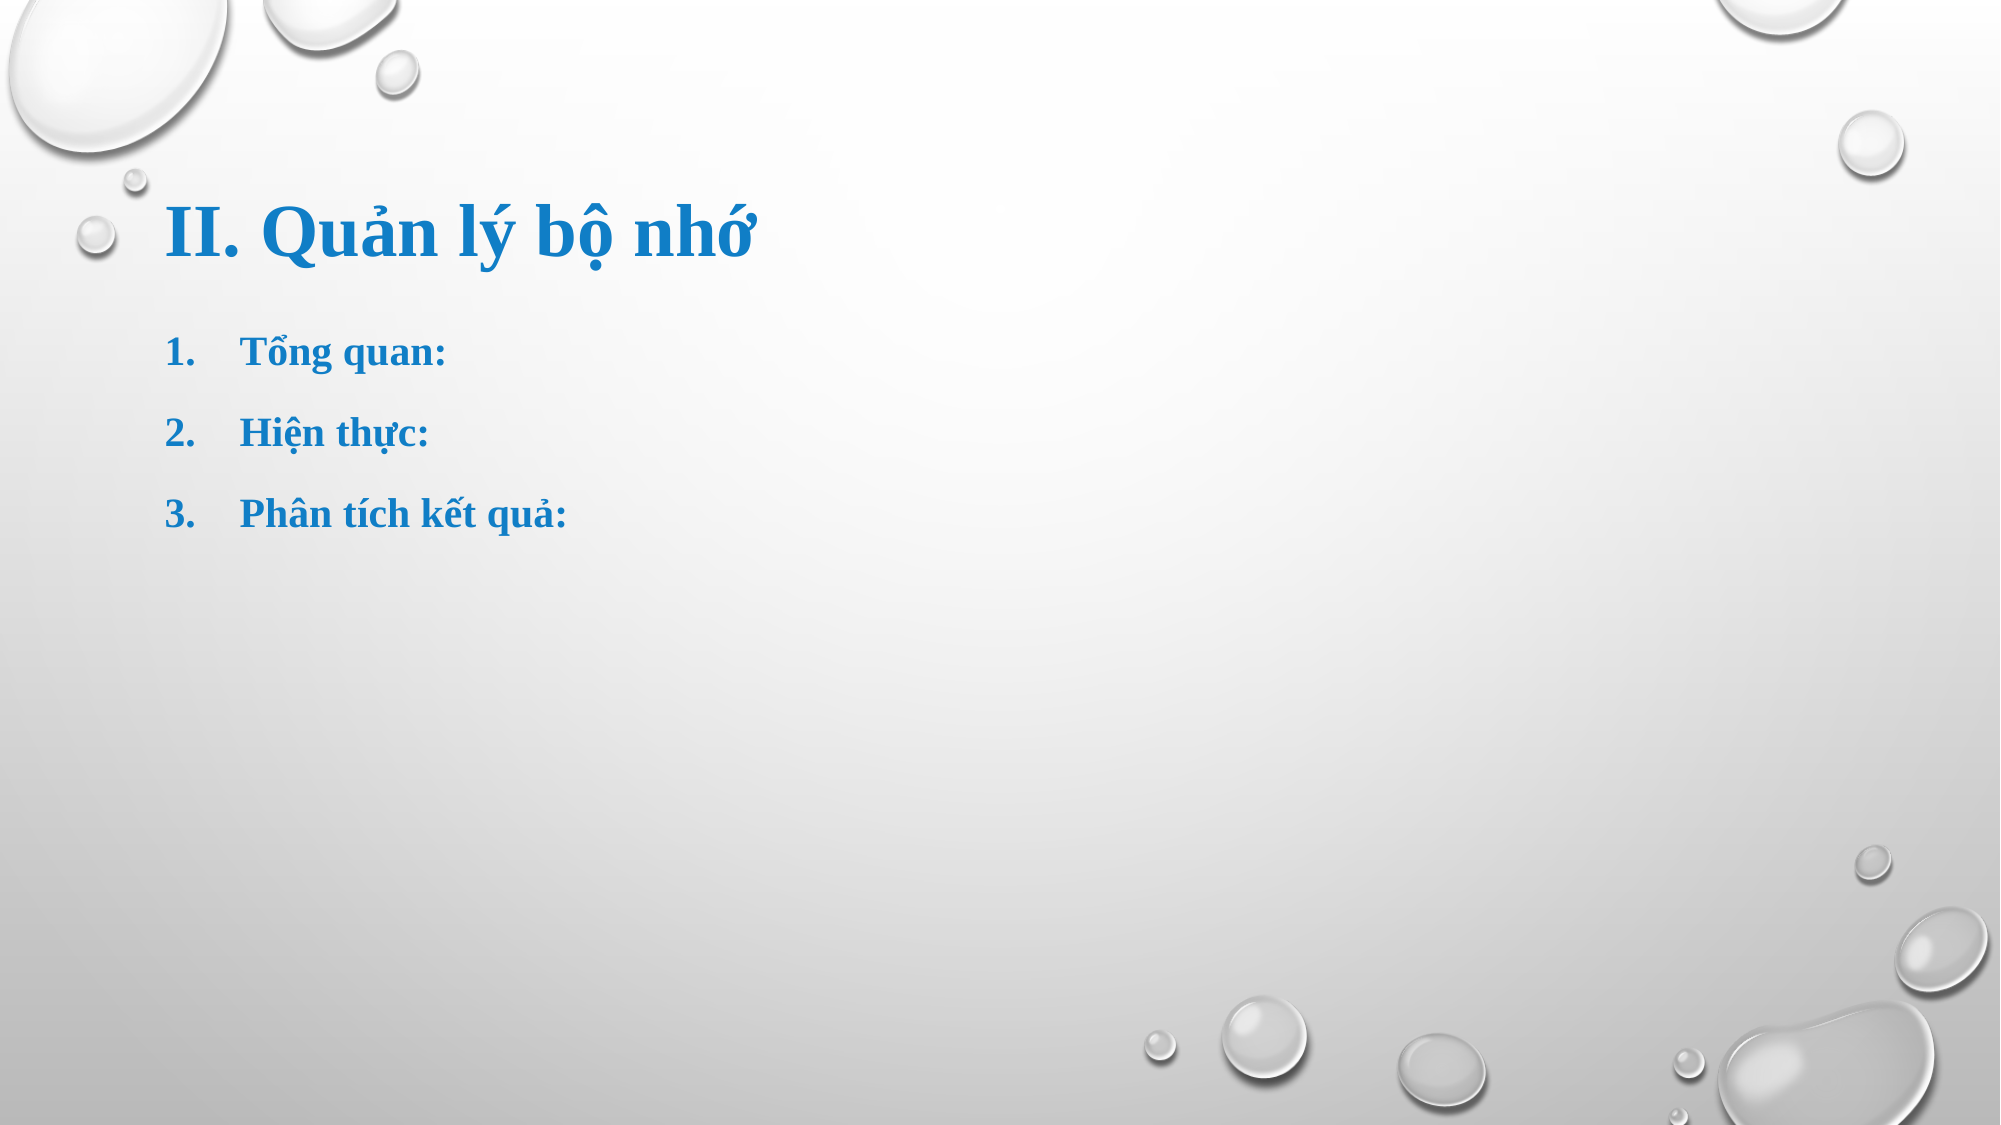

# II. Quản lý bộ nhớ
Tổng quan:
Hiện thực:
Phân tích kết quả: